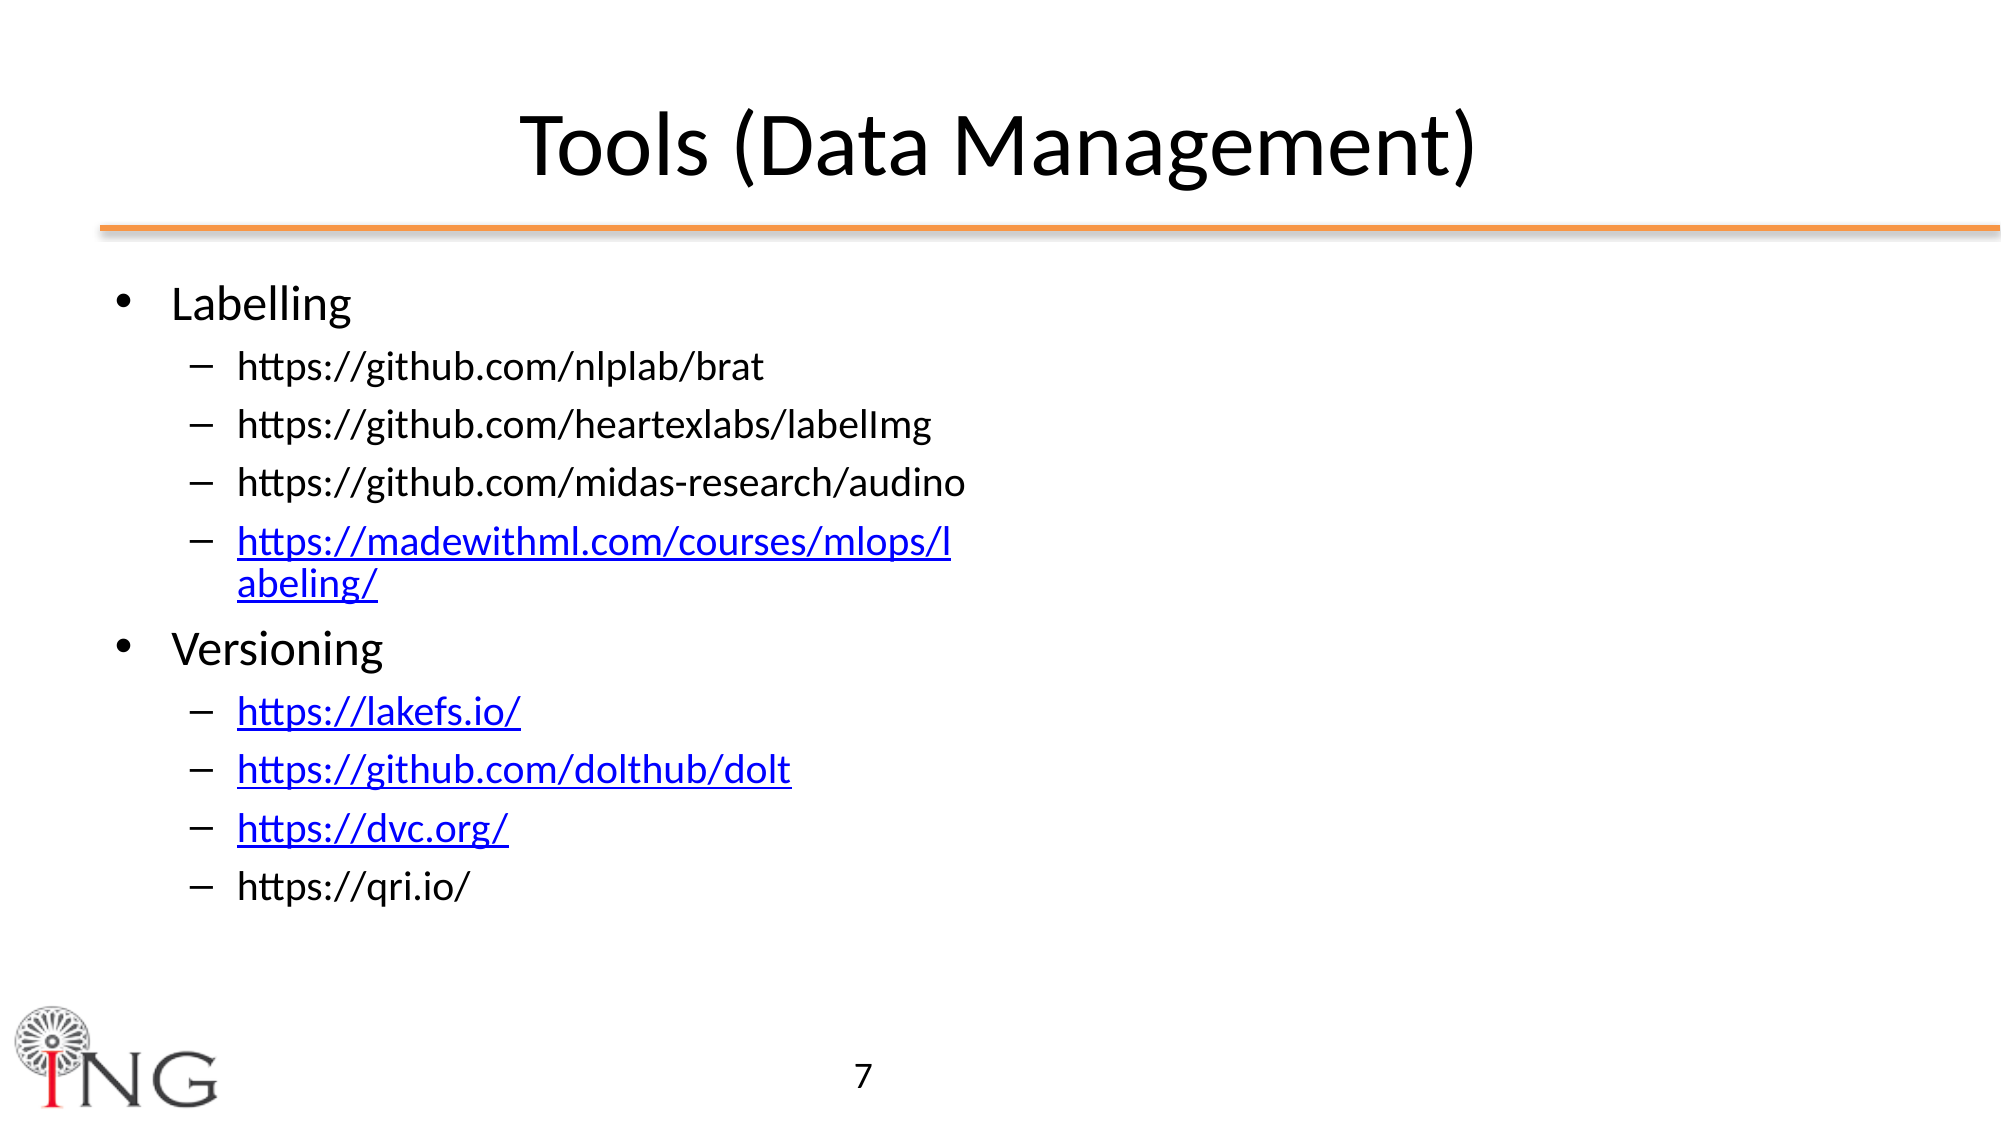

# Tools (Data Management)
Labelling
https://github.com/nlplab/brat
https://github.com/heartexlabs/labelImg
https://github.com/midas-research/audino
https://madewithml.com/courses/mlops/labeling/
Versioning
https://lakefs.io/
https://github.com/dolthub/dolt
https://dvc.org/
https://qri.io/

7